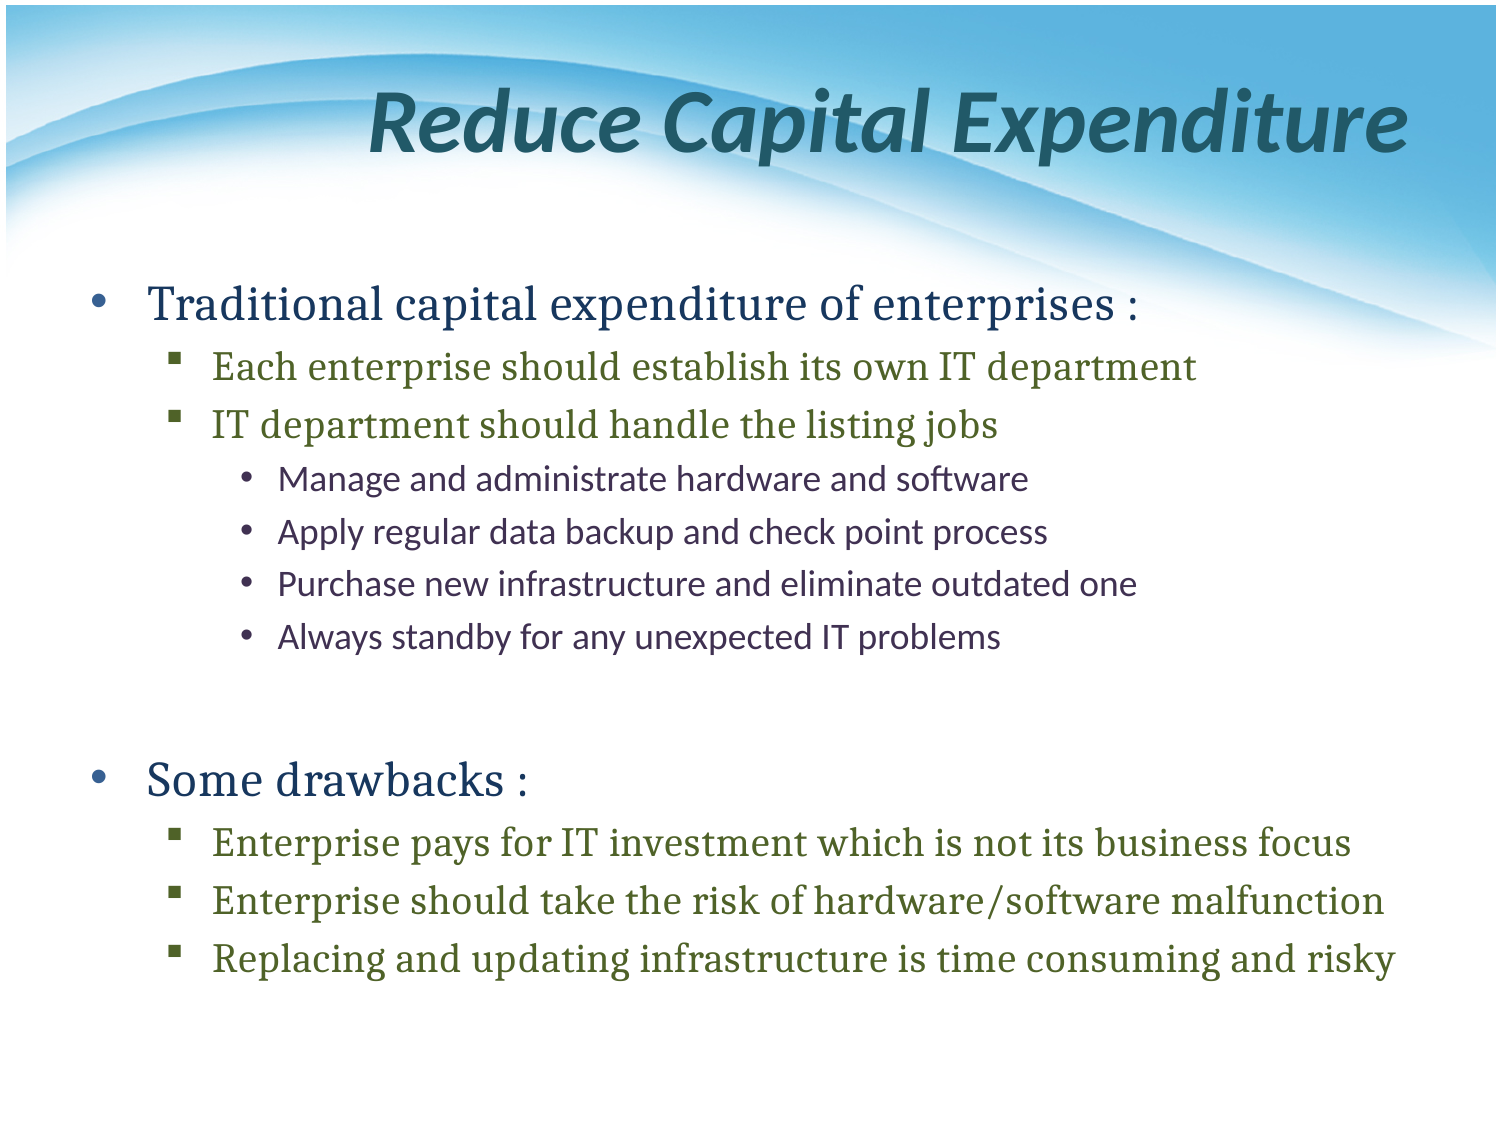

# Reduce Capital Expenditure
Traditional capital expenditure of enterprises :
Each enterprise should establish its own IT department
IT department should handle the listing jobs
Manage and administrate hardware and software
Apply regular data backup and check point process
Purchase new infrastructure and eliminate outdated one
Always standby for any unexpected IT problems

Some drawbacks :
Enterprise pays for IT investment which is not its business focus
Enterprise should take the risk of hardware/software malfunction
Replacing and updating infrastructure is time consuming and risky